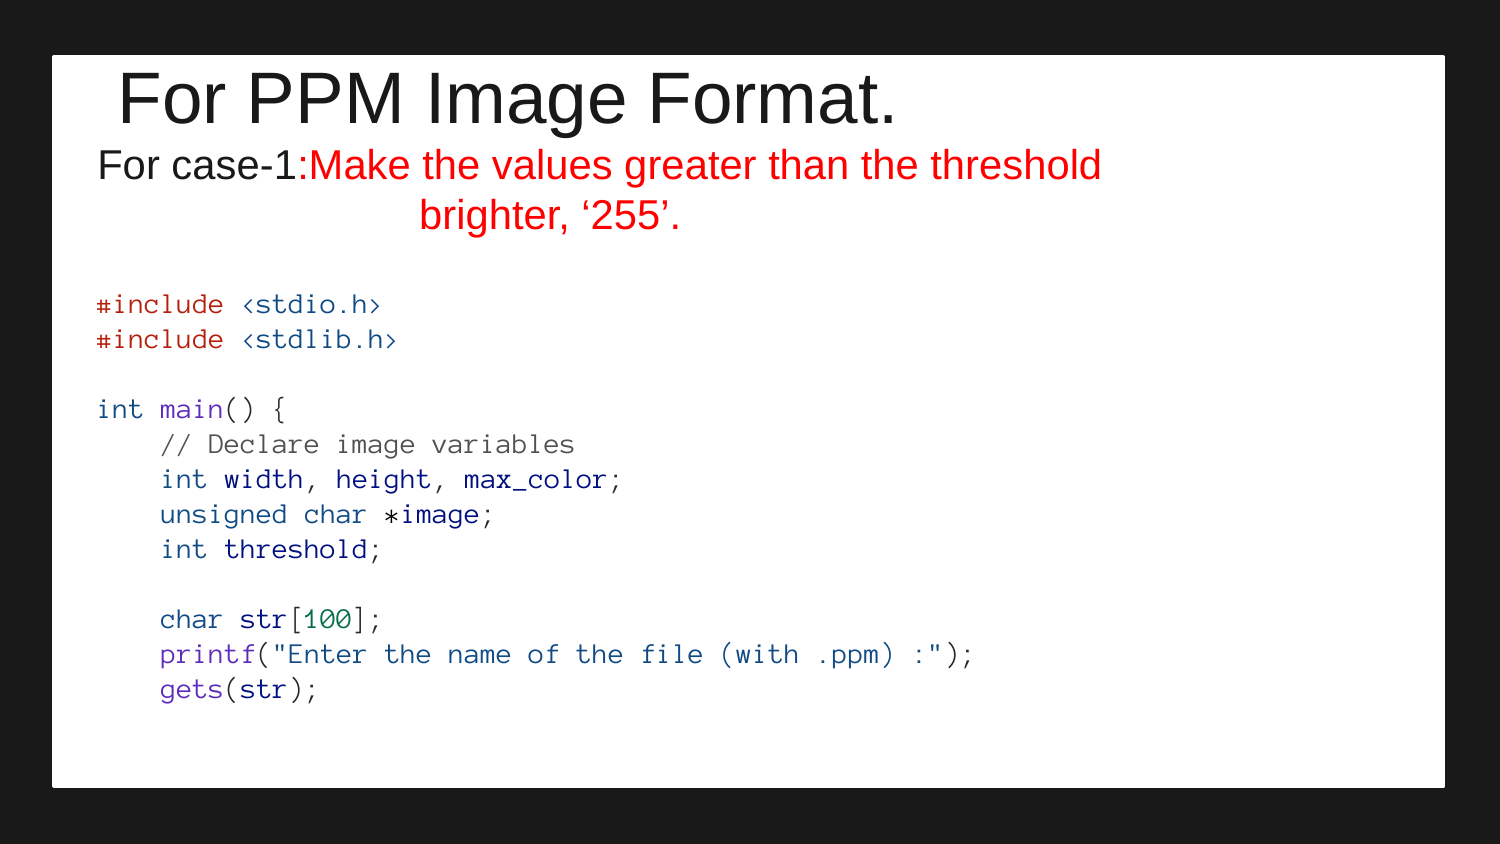

# For PPM Image Format. For case-1:Make the values greater than the threshold brighter, ‘255’.
#include <stdio.h>
#include <stdlib.h>
int main() {
    // Declare image variables
    int width, height, max_color;
    unsigned char *image;
    int threshold;
    char str[100];
    printf("Enter the name of the file (with .ppm) :");
    gets(str);